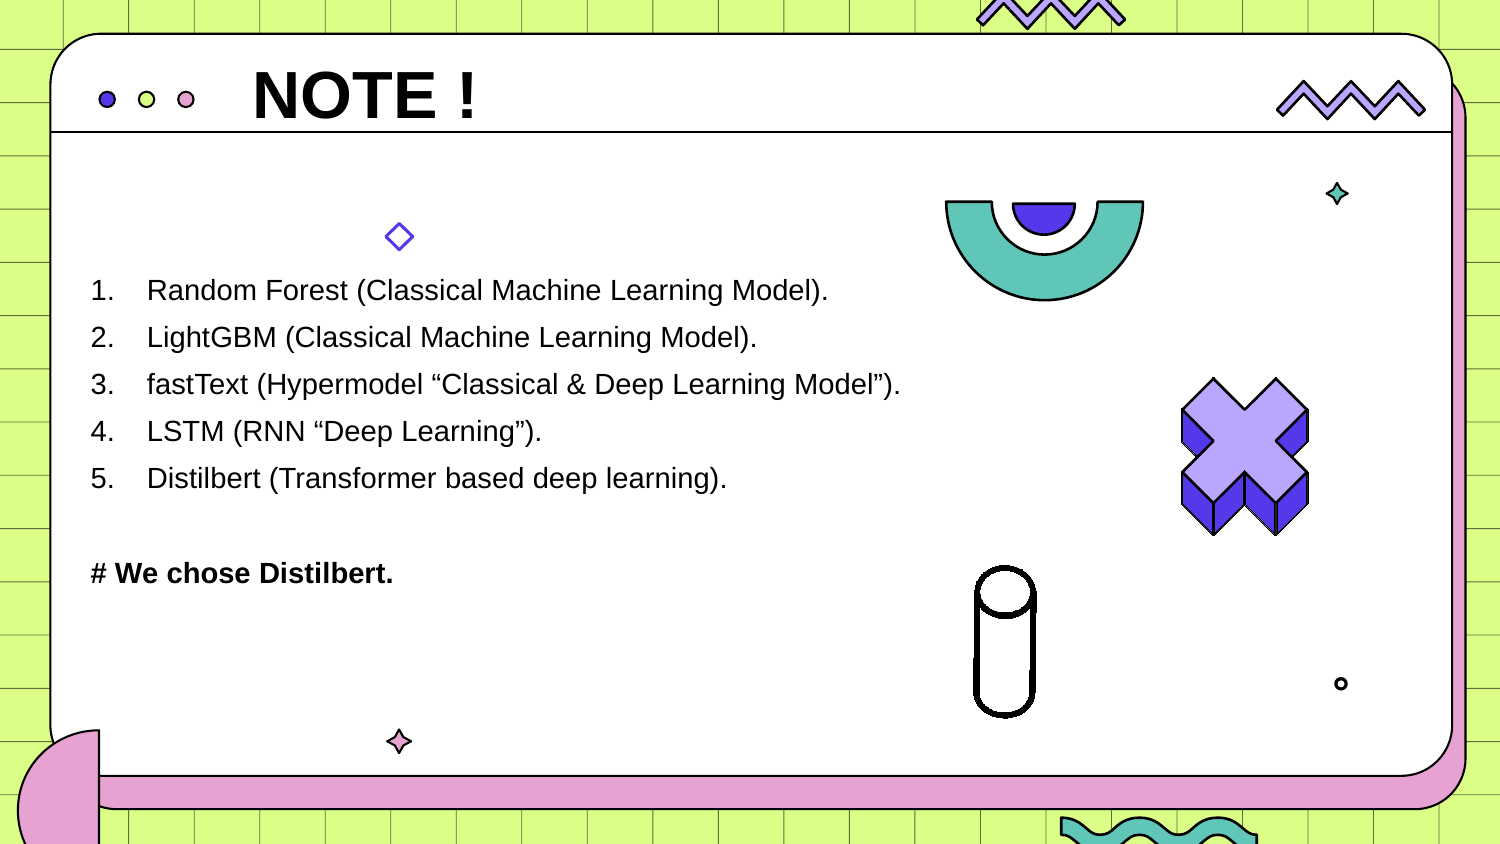

NOTE !

Random Forest (Classical Machine Learning Model).
LightGBM (Classical Machine Learning Model).
fastText (Hypermodel “Classical & Deep Learning Model”).
LSTM (RNN “Deep Learning”).
Distilbert (Transformer based deep learning).

# We chose Distilbert.